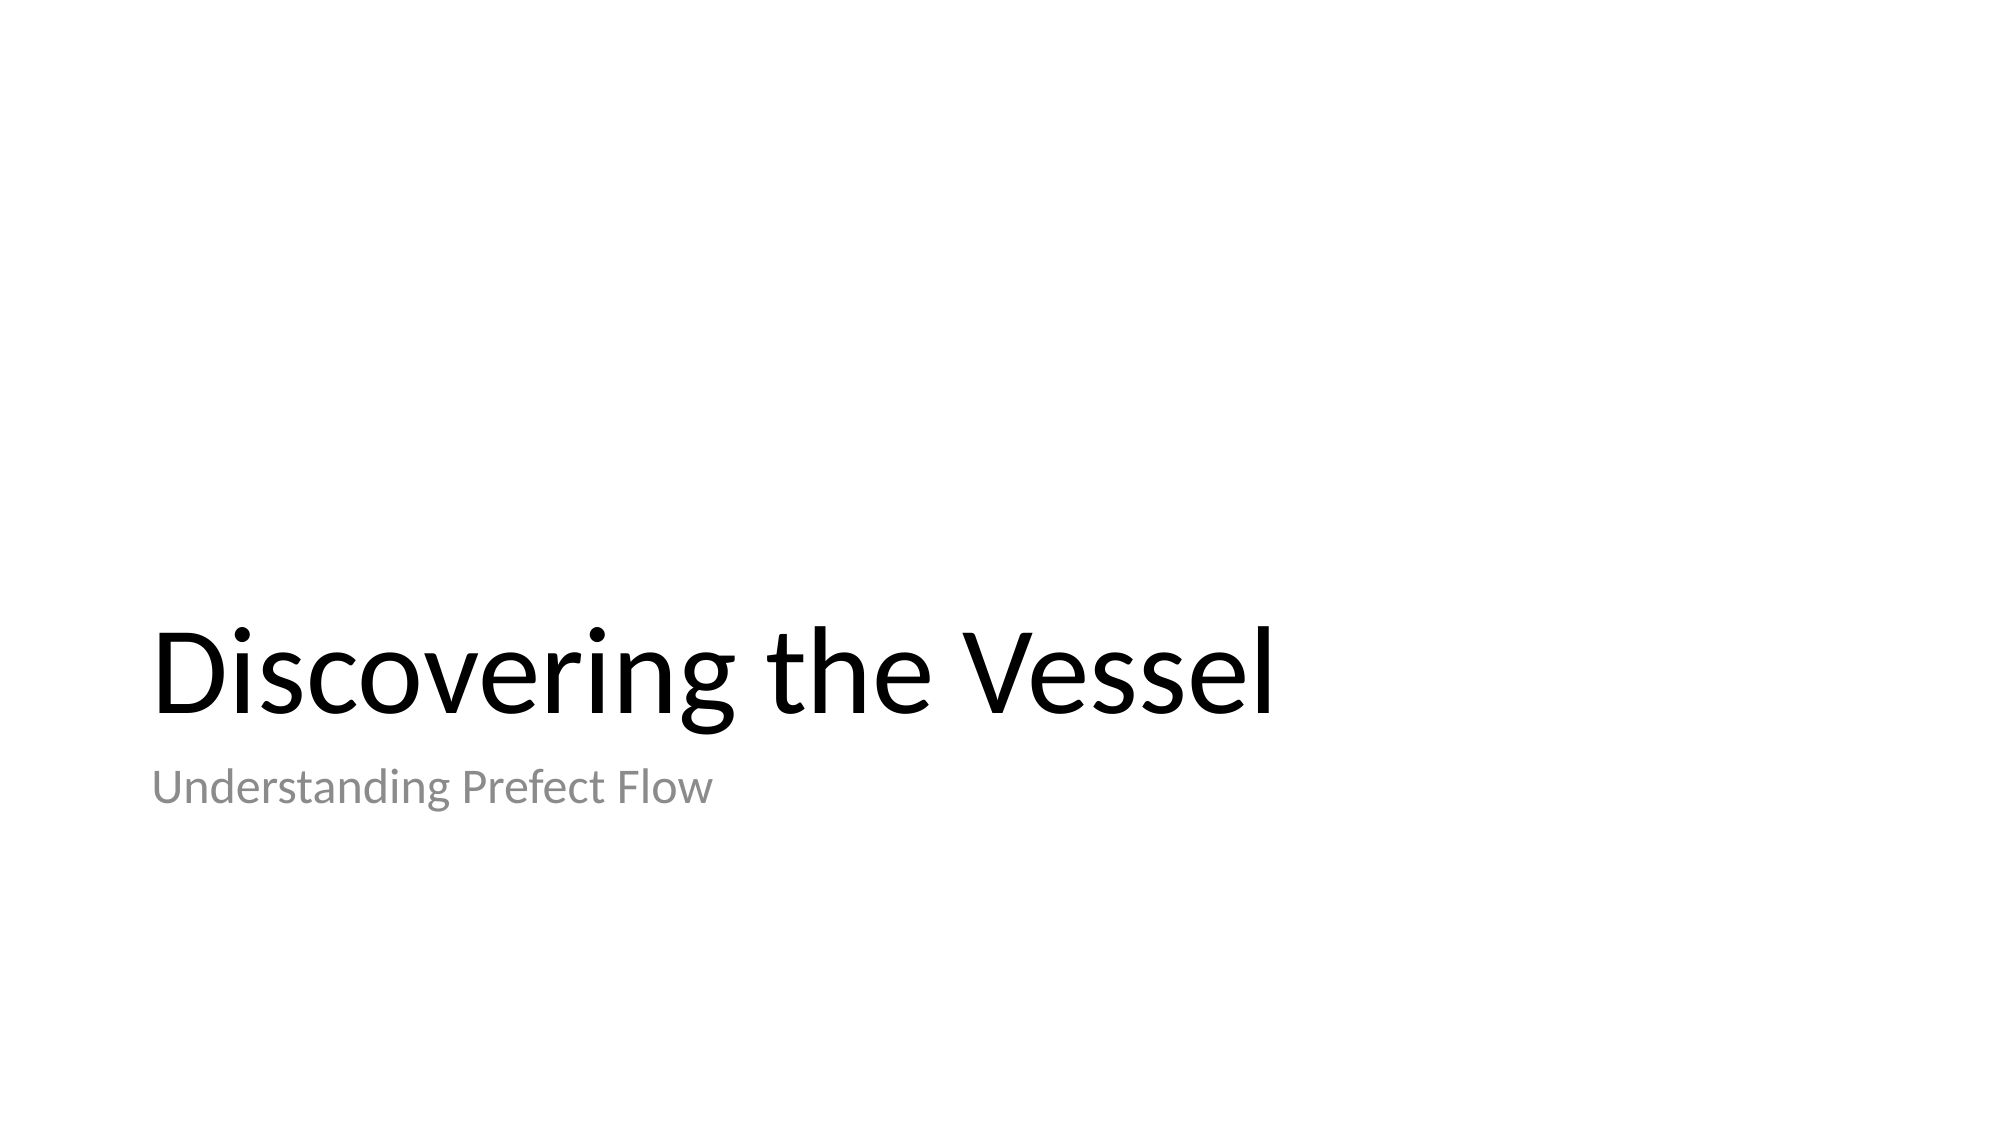

# Discovering the Vessel
Understanding Prefect Flow